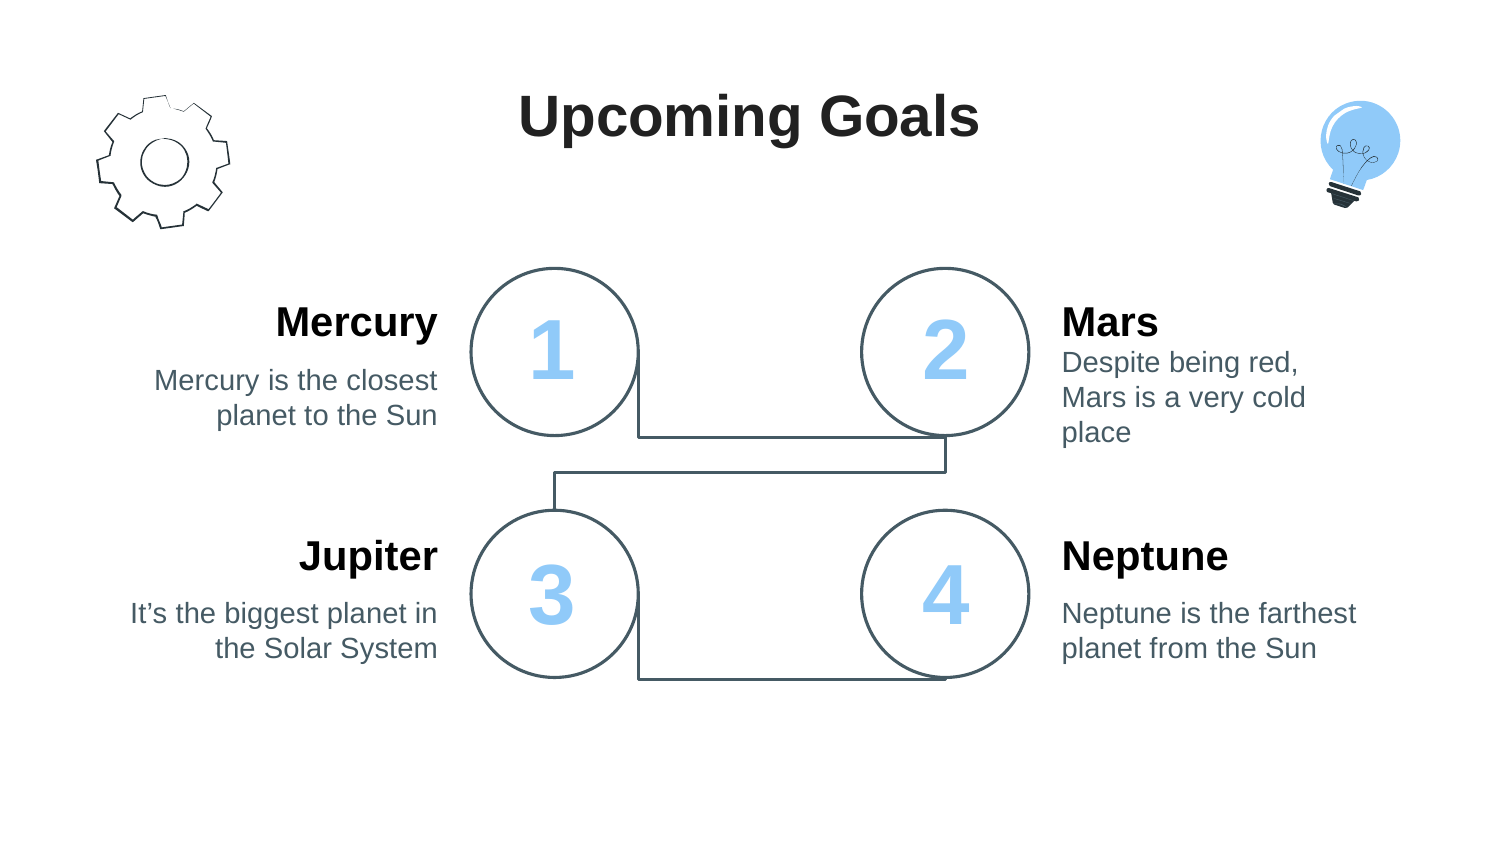

# Upcoming Goals

Mercury
Mars
1
2
Mercury is the closest planet to the Sun
Despite being red, Mars is a very cold place
Jupiter
Neptune
3
4
It’s the biggest planet in the Solar System
Neptune is the farthest planet from the Sun